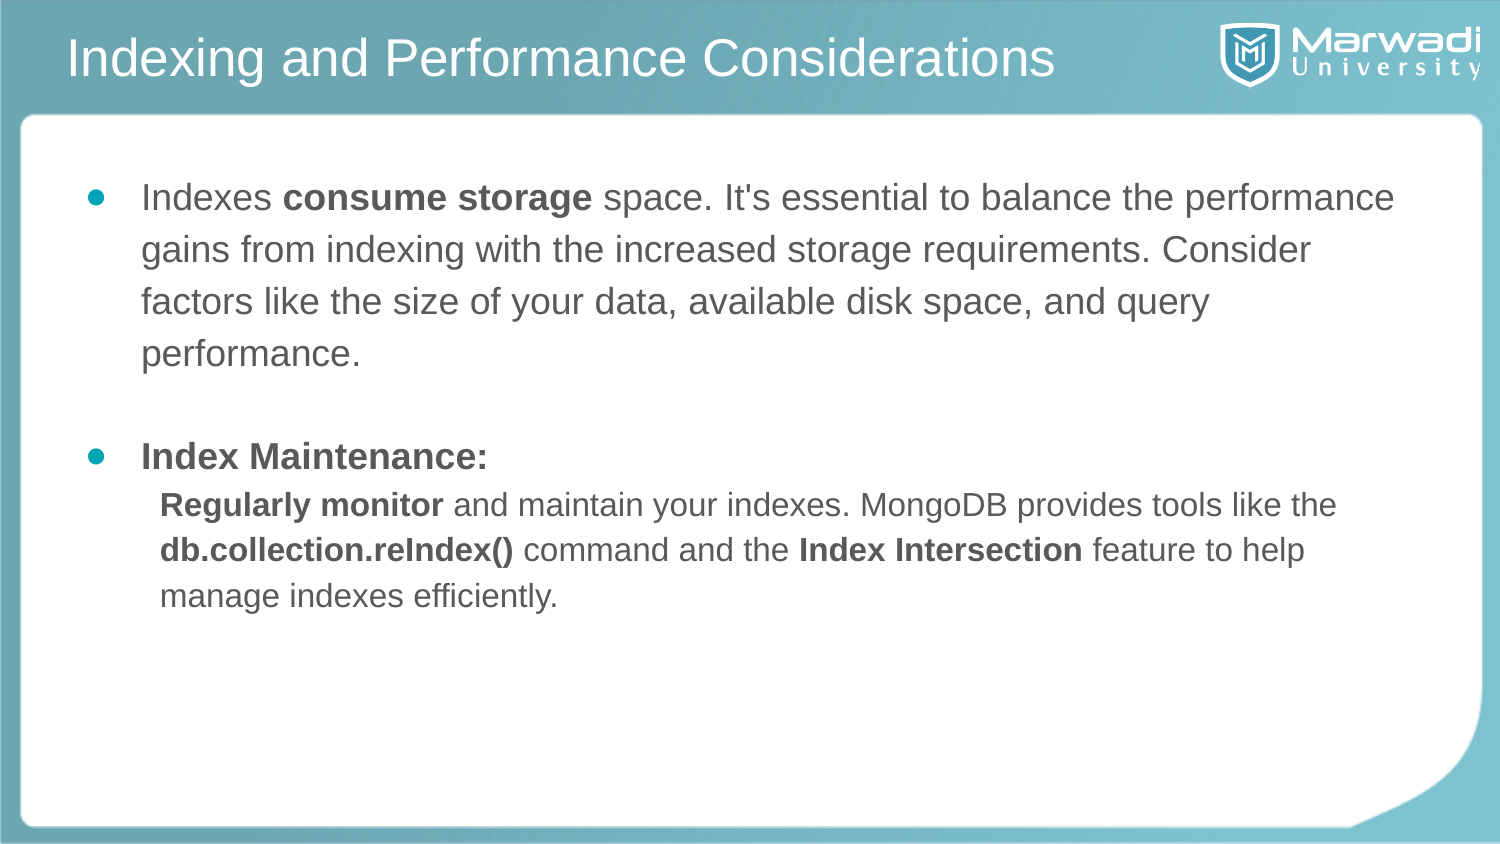

# Indexing and Performance Considerations
Indexes consume storage space. It's essential to balance the performance gains from indexing with the increased storage requirements. Consider factors like the size of your data, available disk space, and query performance.

Index Maintenance:
Regularly monitor and maintain your indexes. MongoDB provides tools like the db.collection.reIndex() command and the Index Intersection feature to help manage indexes efficiently.